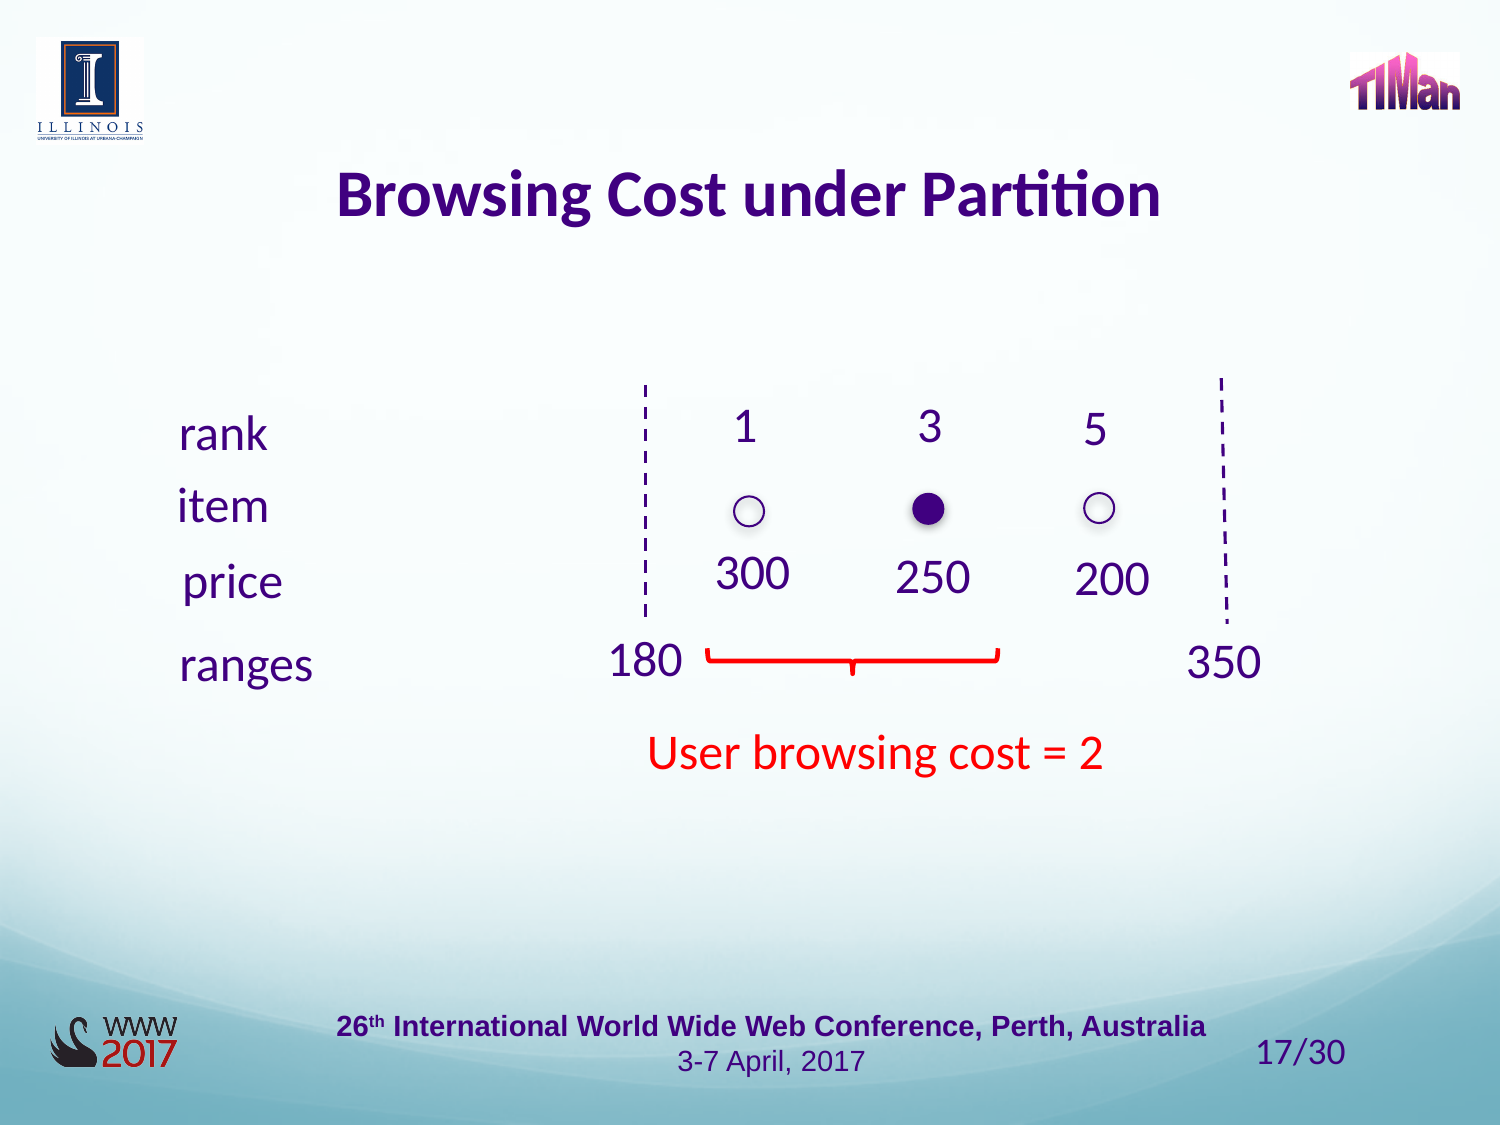

# Browsing Cost under Partition

3
1
5
rank
item

300
250
200
price
180
350
ranges
User browsing cost = 2